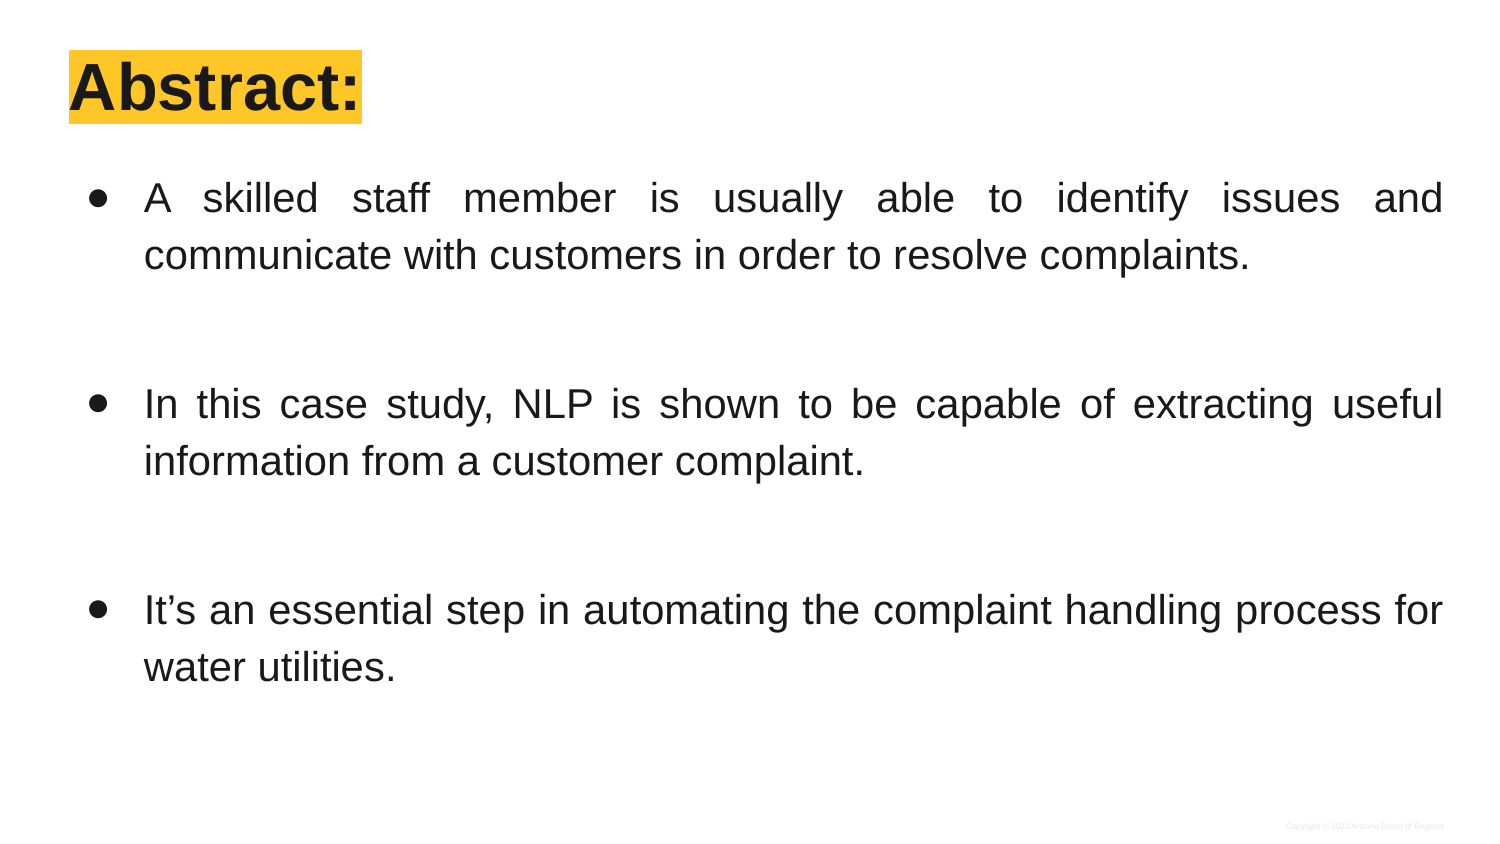

# Abstract:
A skilled staff member is usually able to identify issues and communicate with customers in order to resolve complaints.

In this case study, NLP is shown to be capable of extracting useful information from a customer complaint.

It’s an essential step in automating the complaint handling process for water utilities.